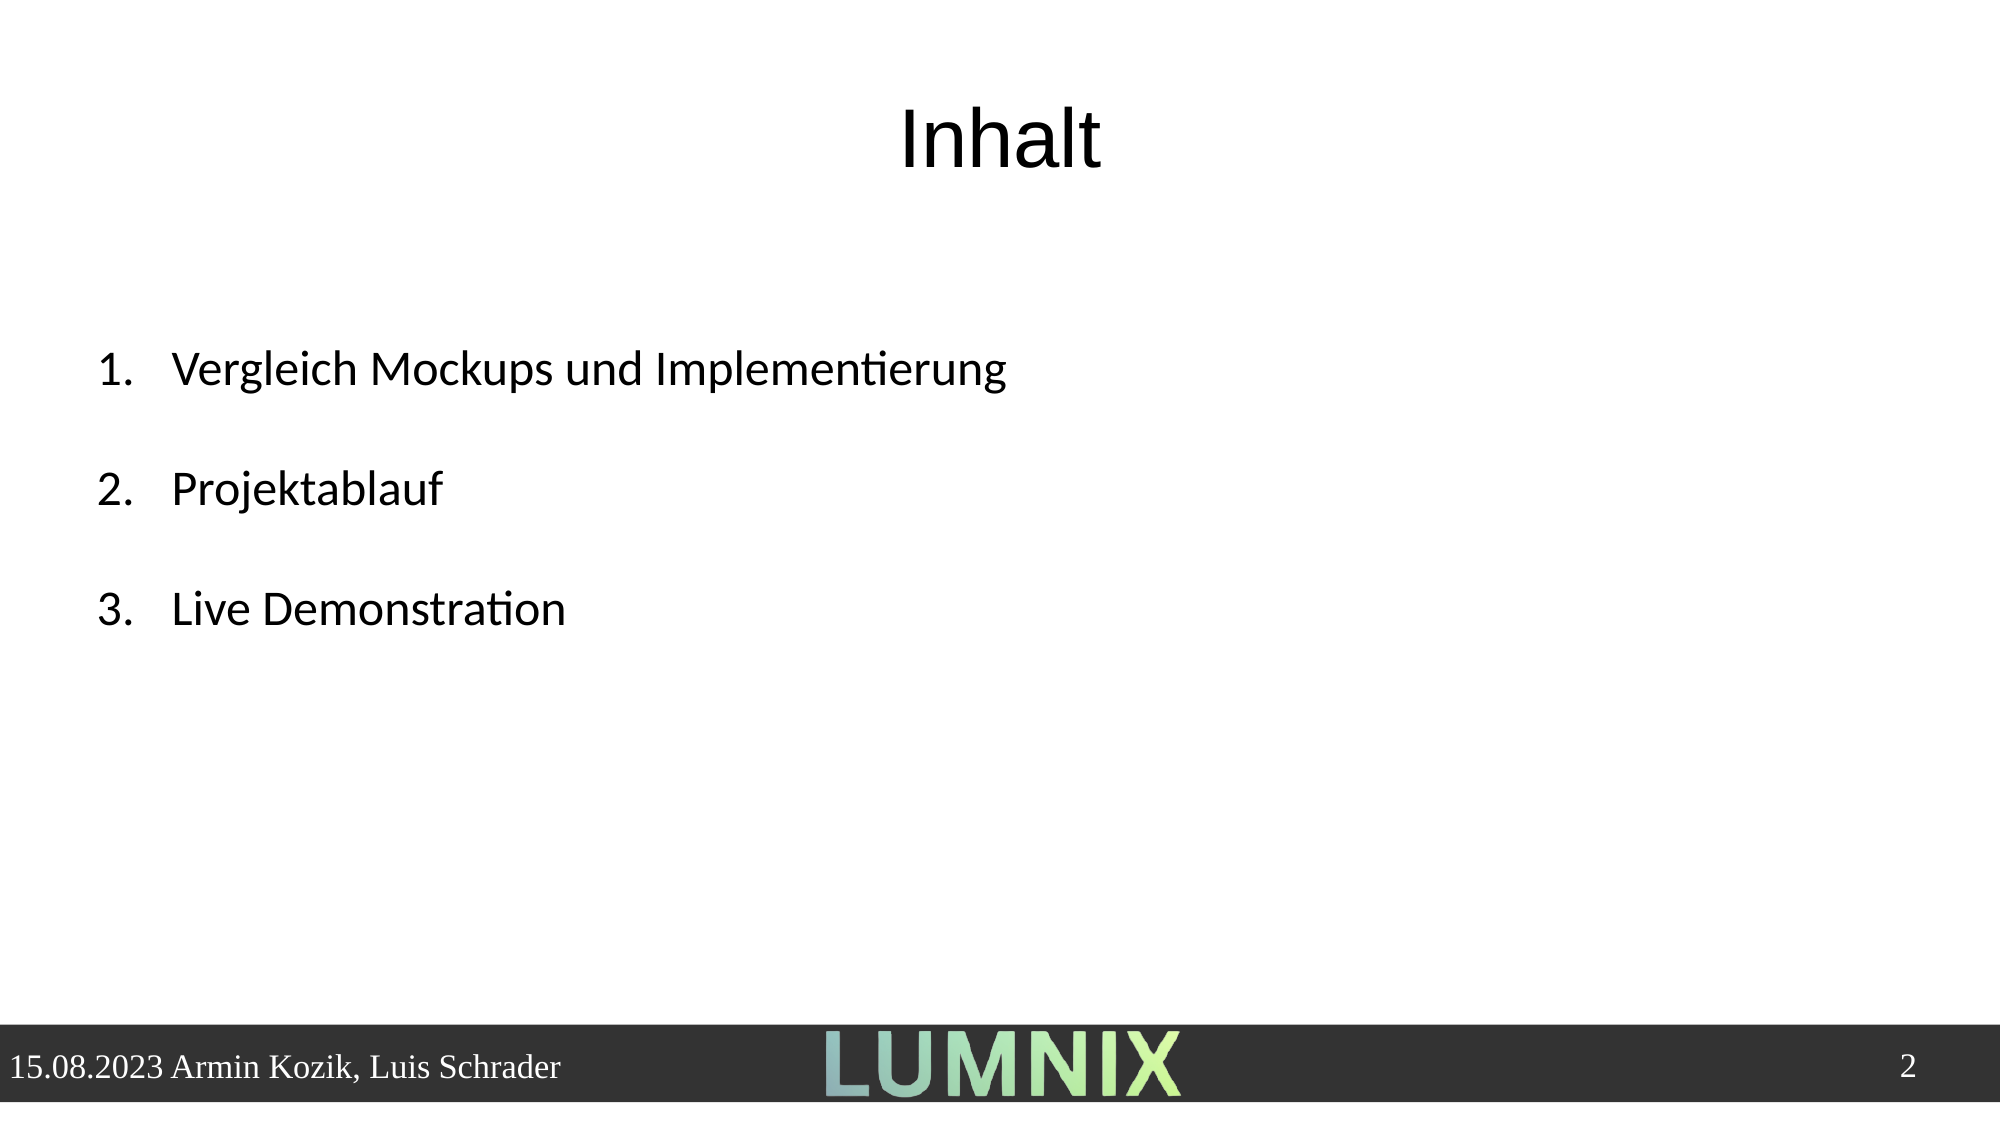

Inhalt
Vergleich Mockups und Implementierung

Projektablauf

Live Demonstration

2
15.08.2023 Armin Kozik, Luis Schrader